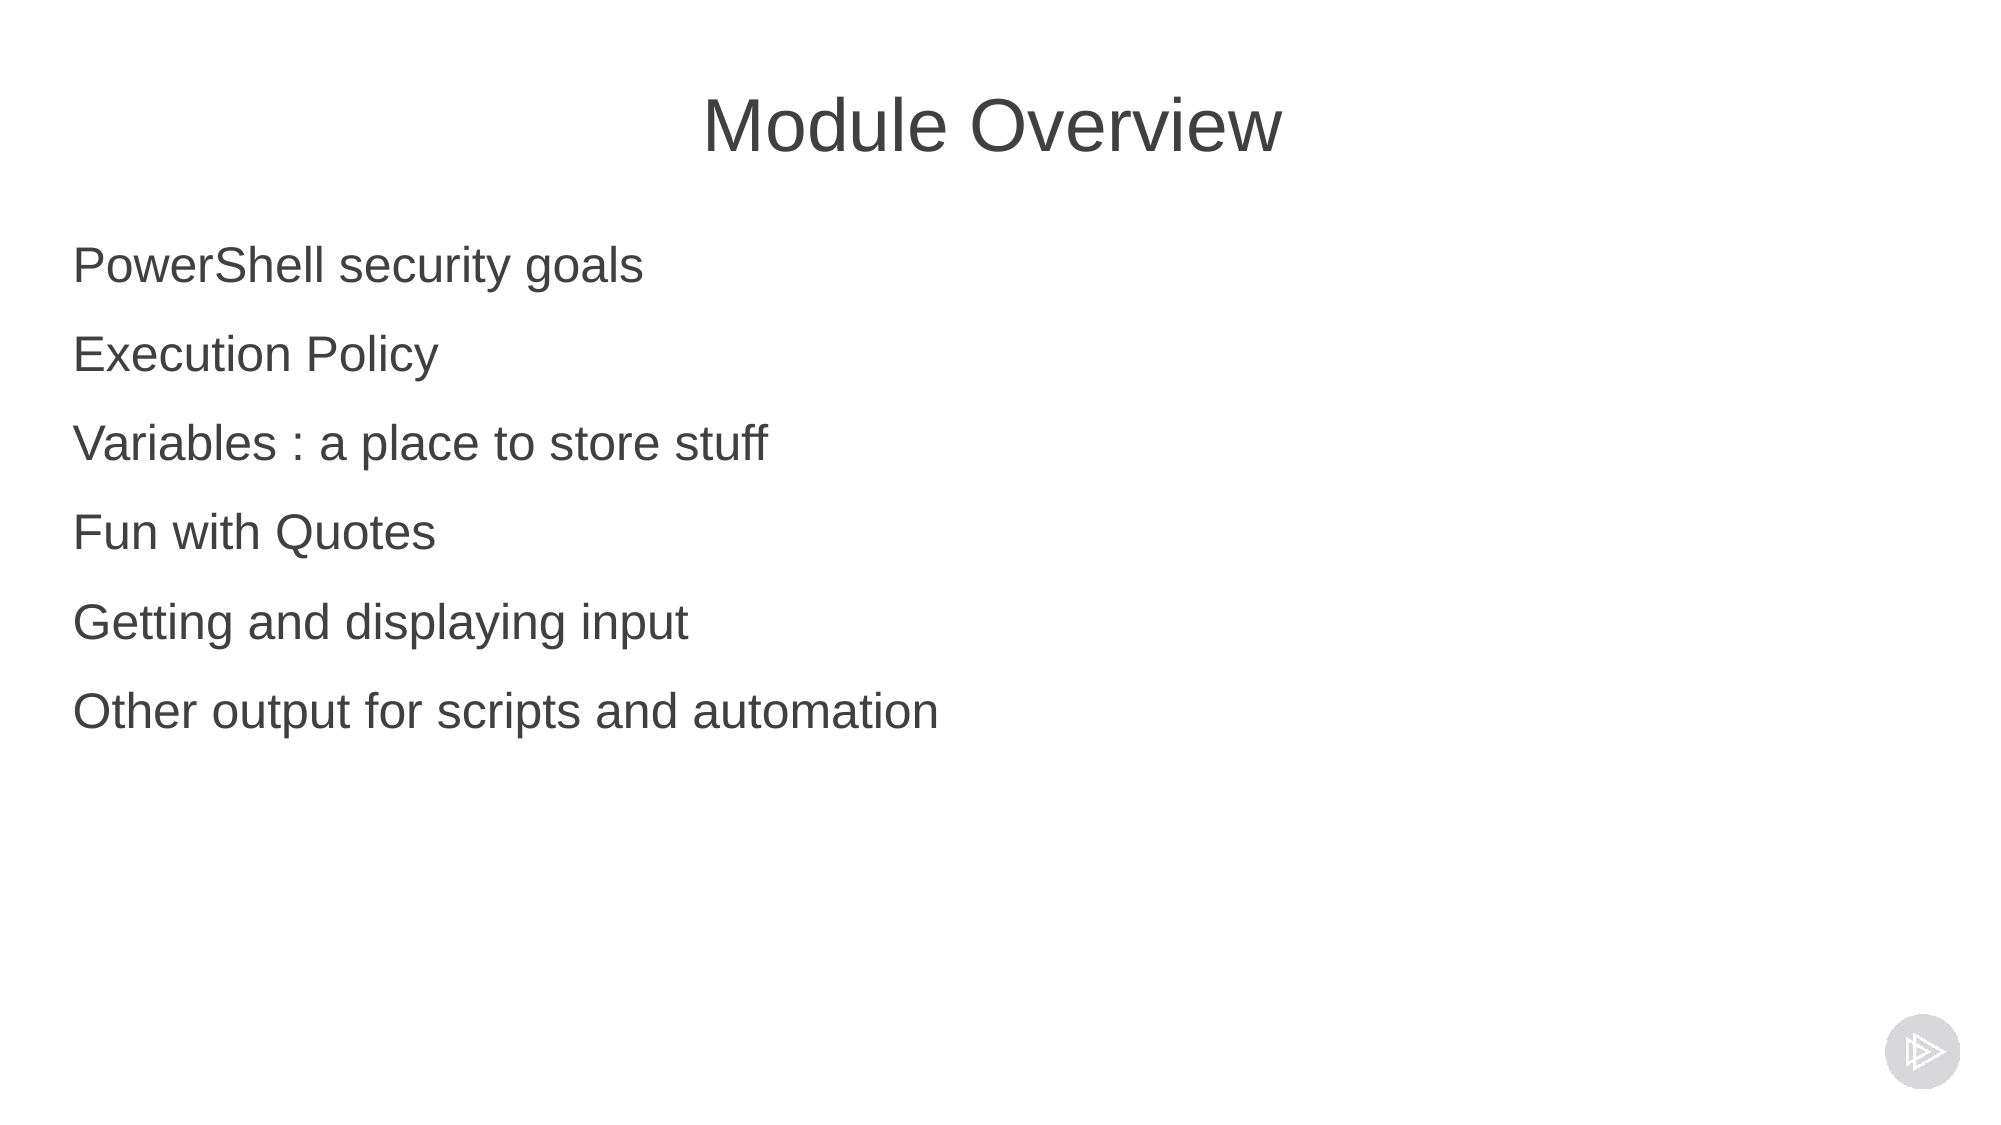

# Module Overview
PowerShell security goals
Execution Policy
Variables : a place to store stuff
Fun with Quotes
Getting and displaying input
Other output for scripts and automation